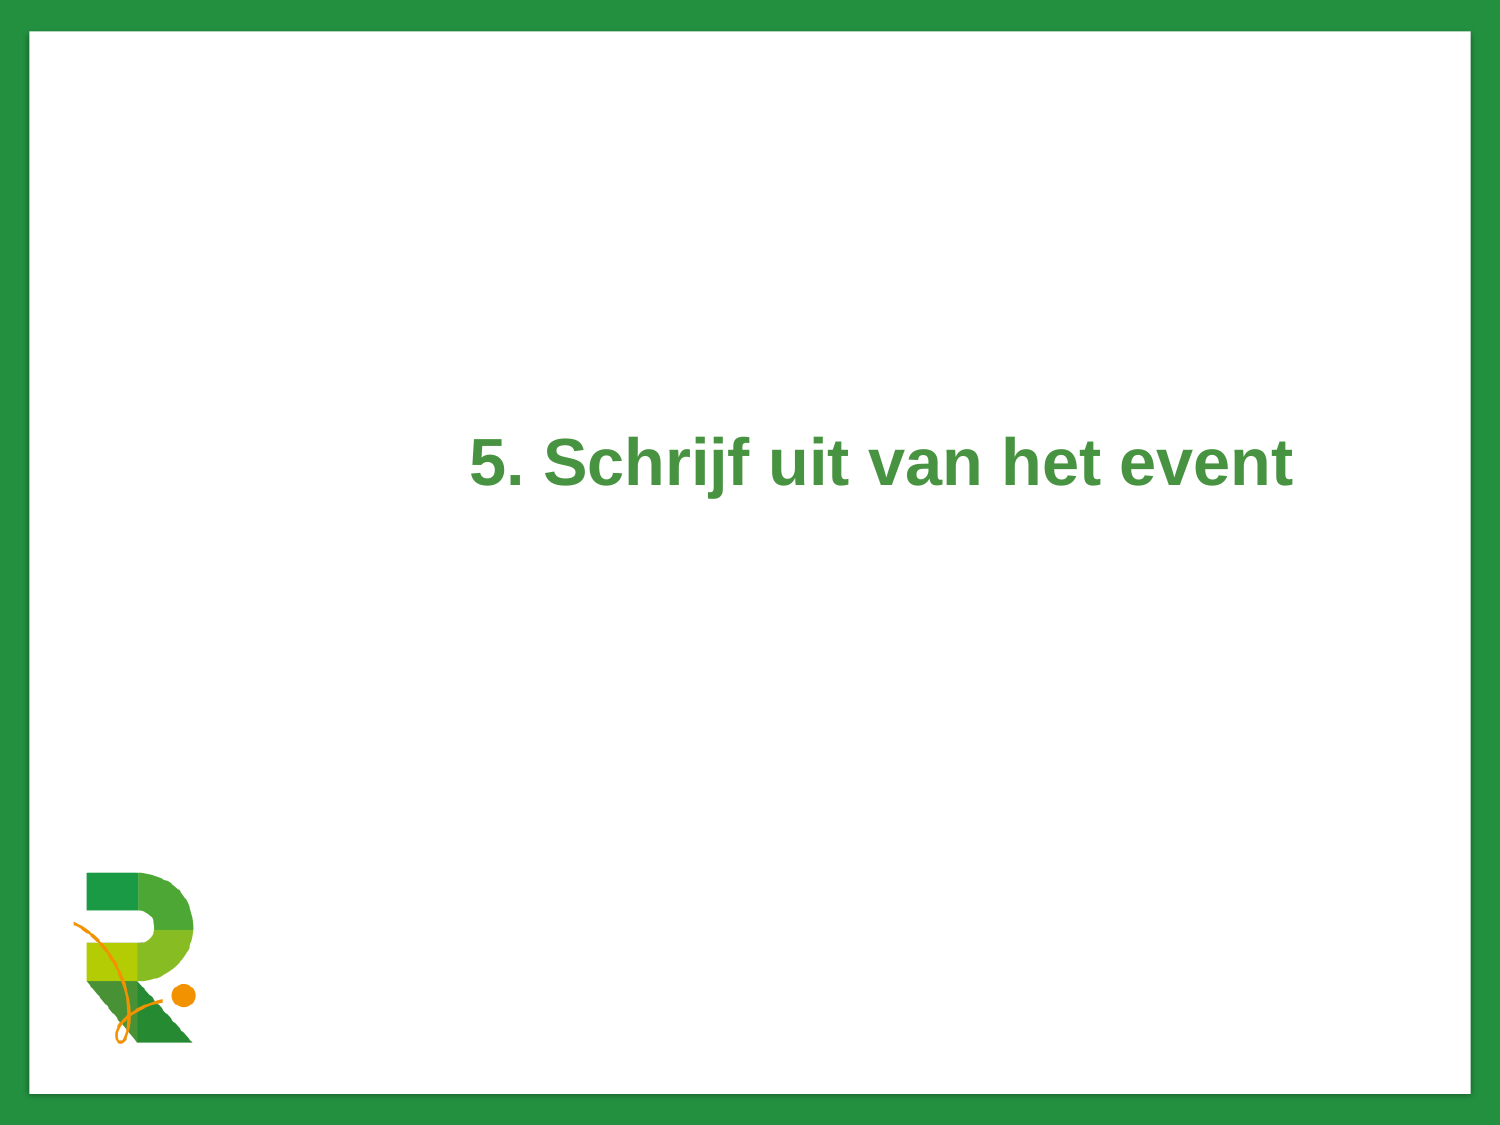

# 5. Schrijf uit van het event